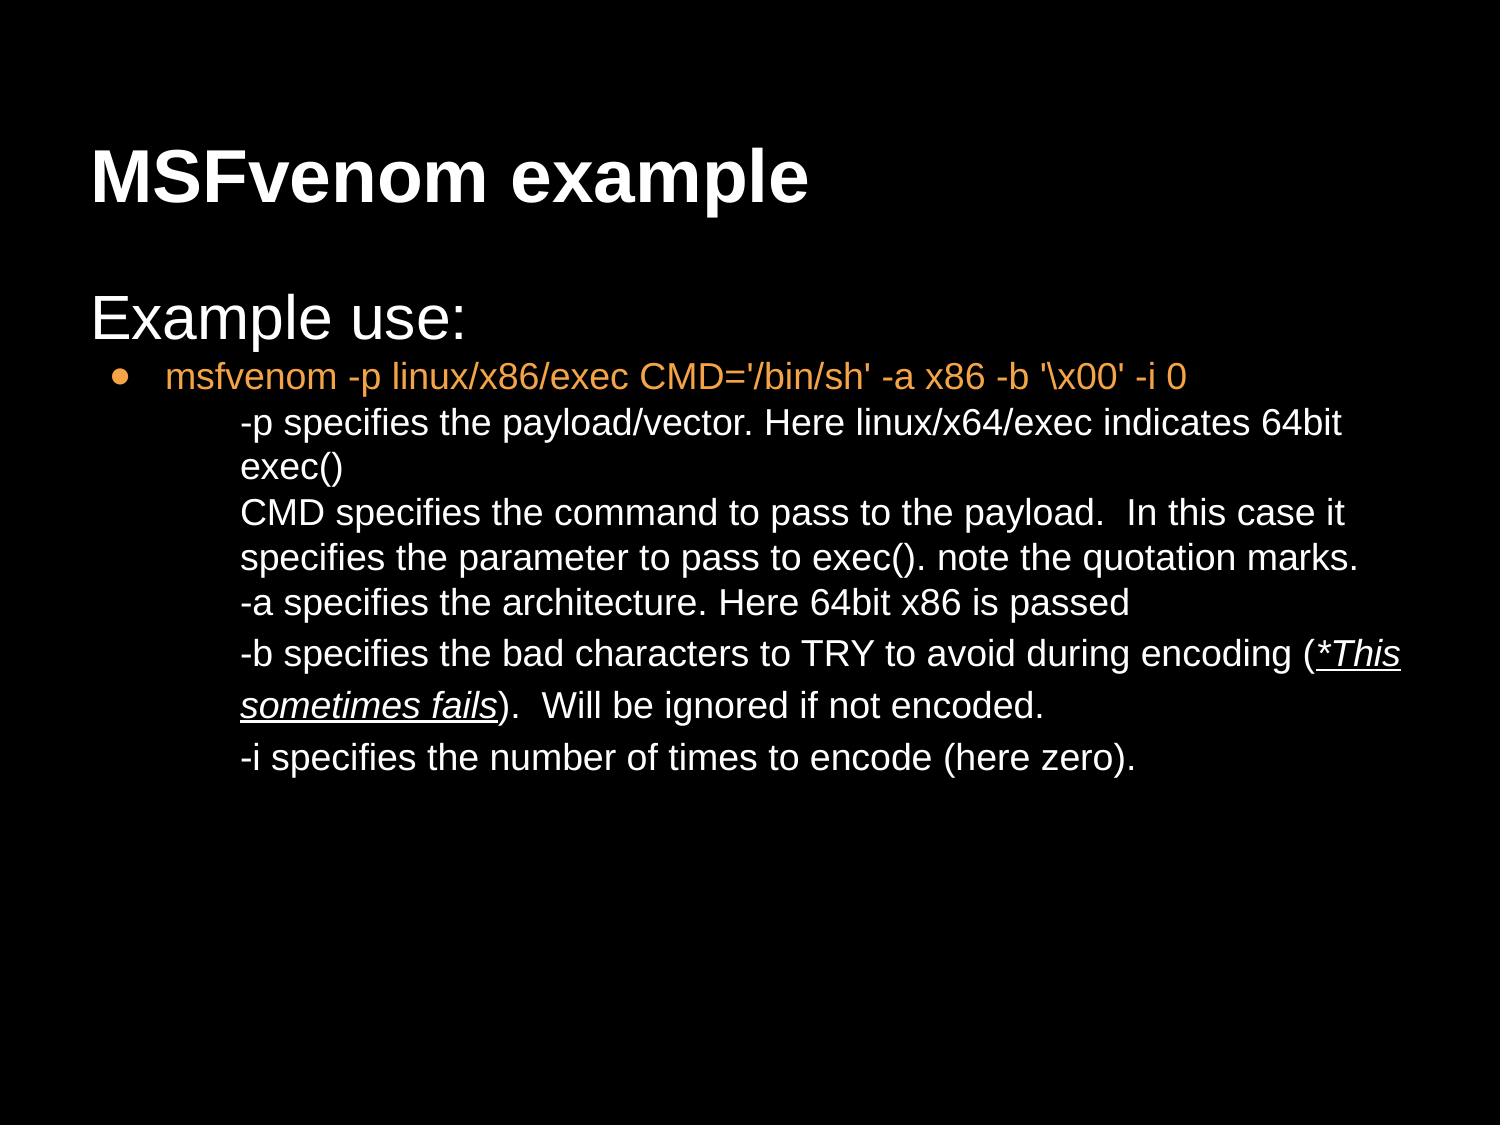

# MSFvenom example
Example use:
msfvenom -p linux/x86/exec CMD='/bin/sh' -a x86 -b '\x00' -i 0
-p specifies the payload/vector. Here linux/x64/exec indicates 64bit exec()
CMD specifies the command to pass to the payload.  In this case it specifies the parameter to pass to exec(). note the quotation marks.
-a specifies the architecture. Here 64bit x86 is passed
-b specifies the bad characters to TRY to avoid during encoding (*This sometimes fails).  Will be ignored if not encoded.
-i specifies the number of times to encode (here zero).